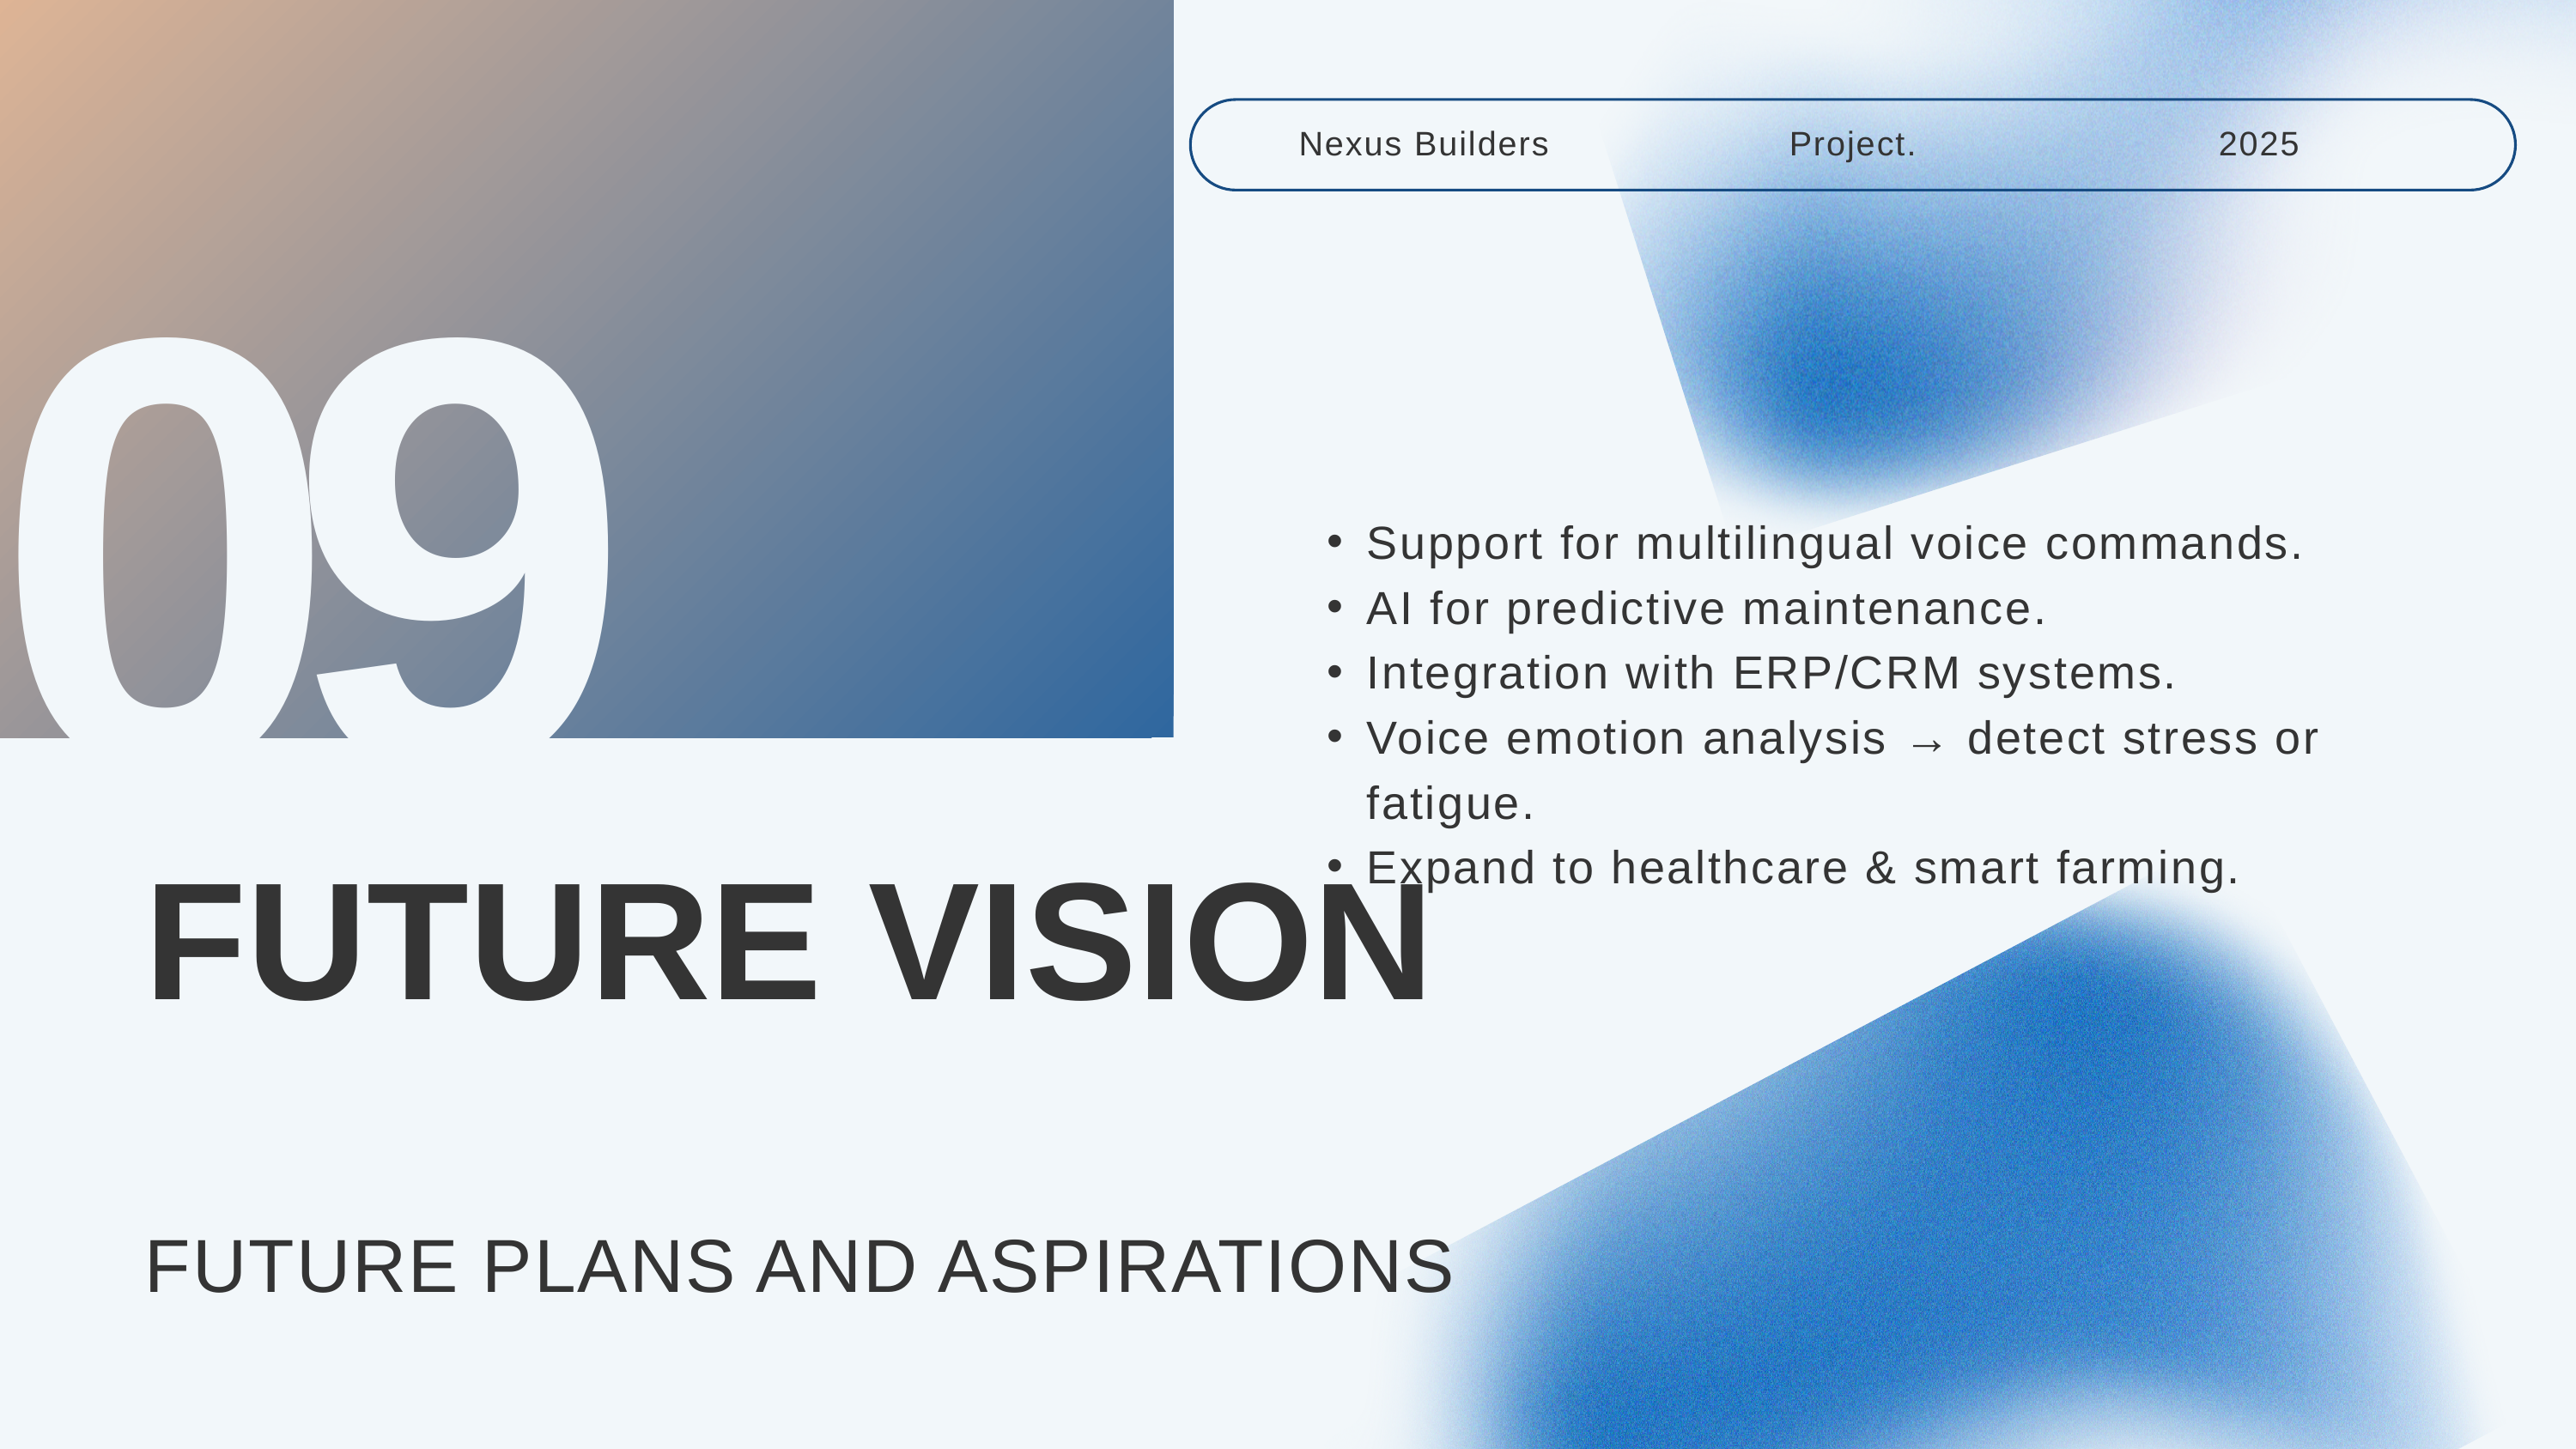

Nexus Builders
Project.
2025
09
Support for multilingual voice commands.
AI for predictive maintenance.
Integration with ERP/CRM systems.
Voice emotion analysis → detect stress or fatigue.
Expand to healthcare & smart farming.

FUTURE VISION

FUTURE PLANS AND ASPIRATIONS